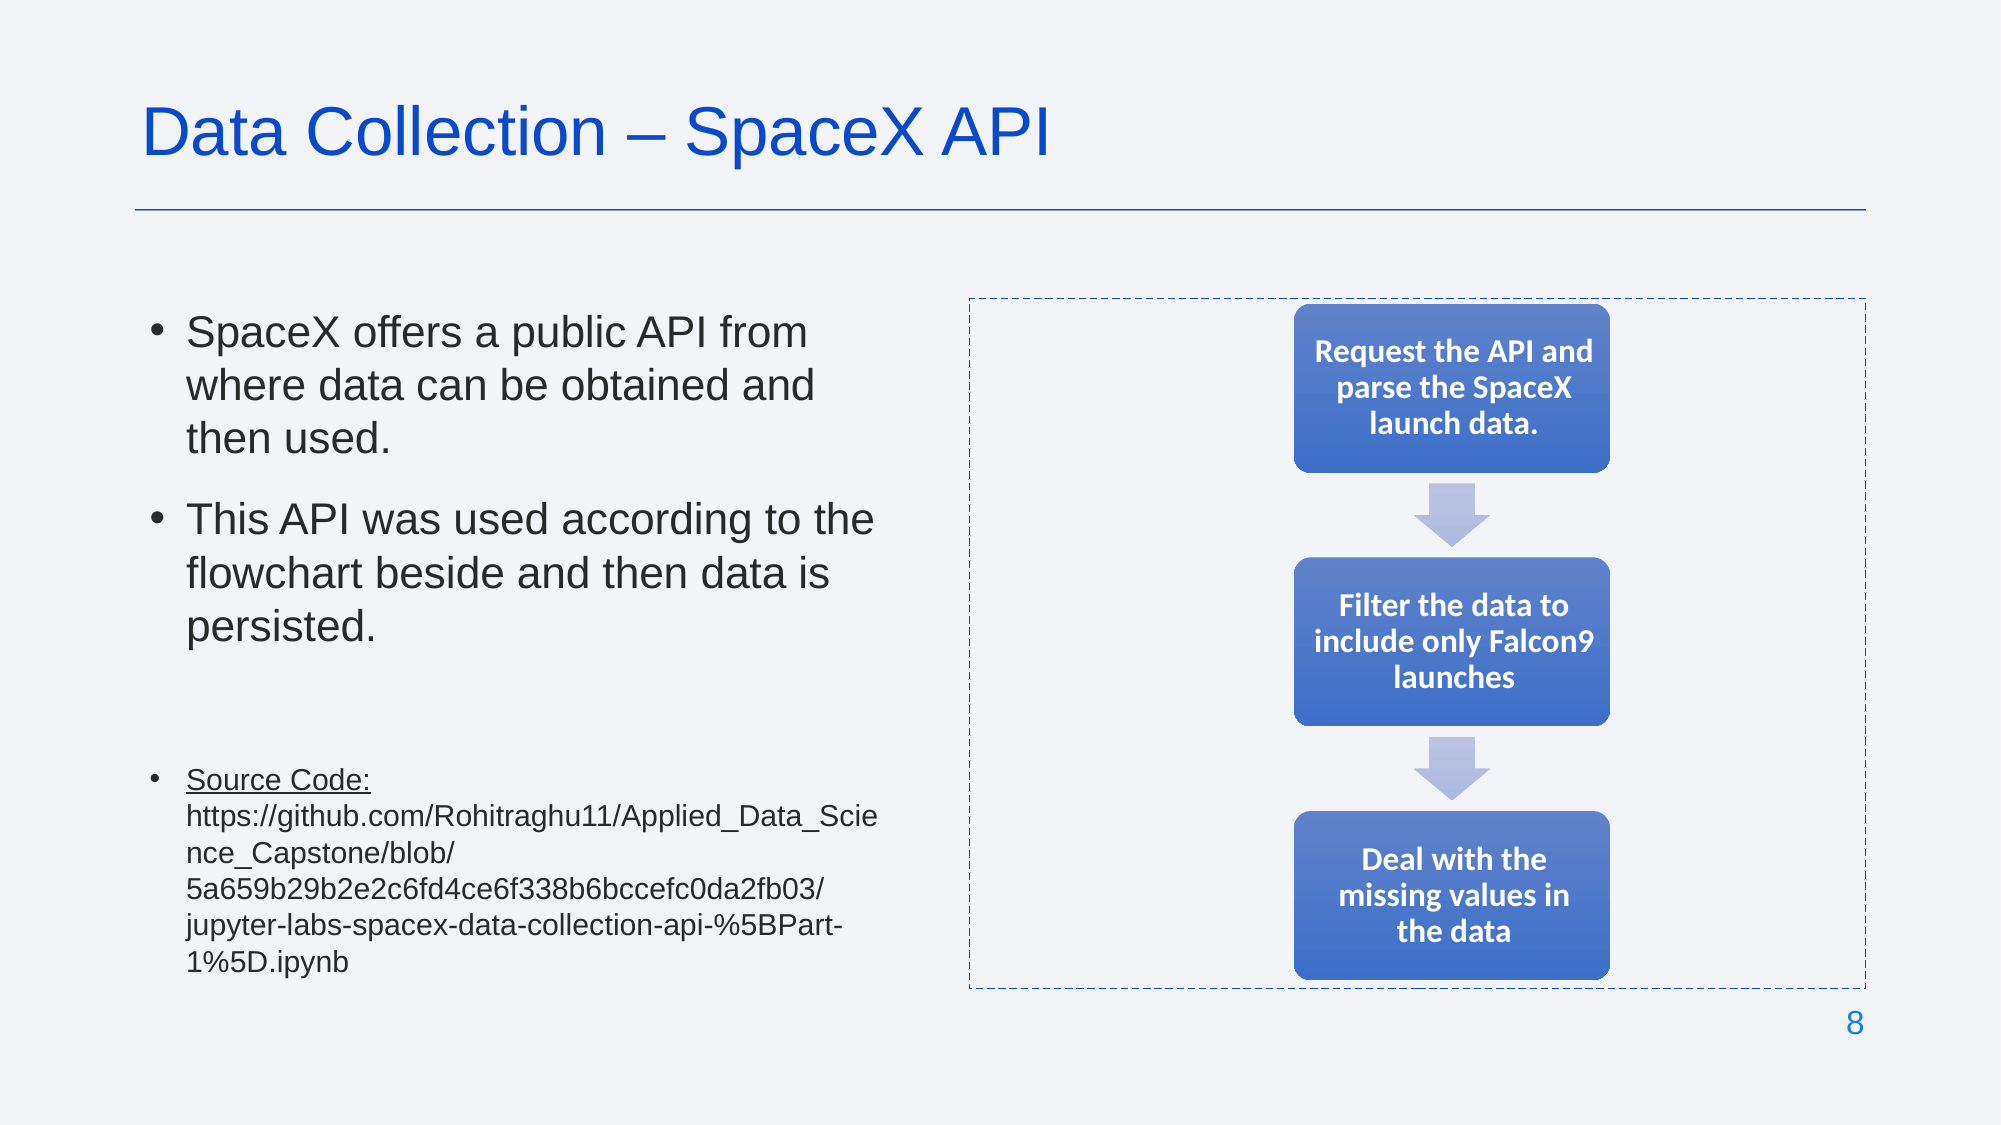

Data Collection – SpaceX API
SpaceX offers a public API from where data can be obtained and then used.
This API was used according to the flowchart beside and then data is persisted.

Source Code: https://github.com/Rohitraghu11/Applied_Data_Science_Capstone/blob/5a659b29b2e2c6fd4ce6f338b6bccefc0da2fb03/jupyter-labs-spacex-data-collection-api-%5BPart-1%5D.ipynb

Request the API and parse the SpaceX launch data.

Filter the data to include only Falcon9 launches

Deal with the missing values in the data
8